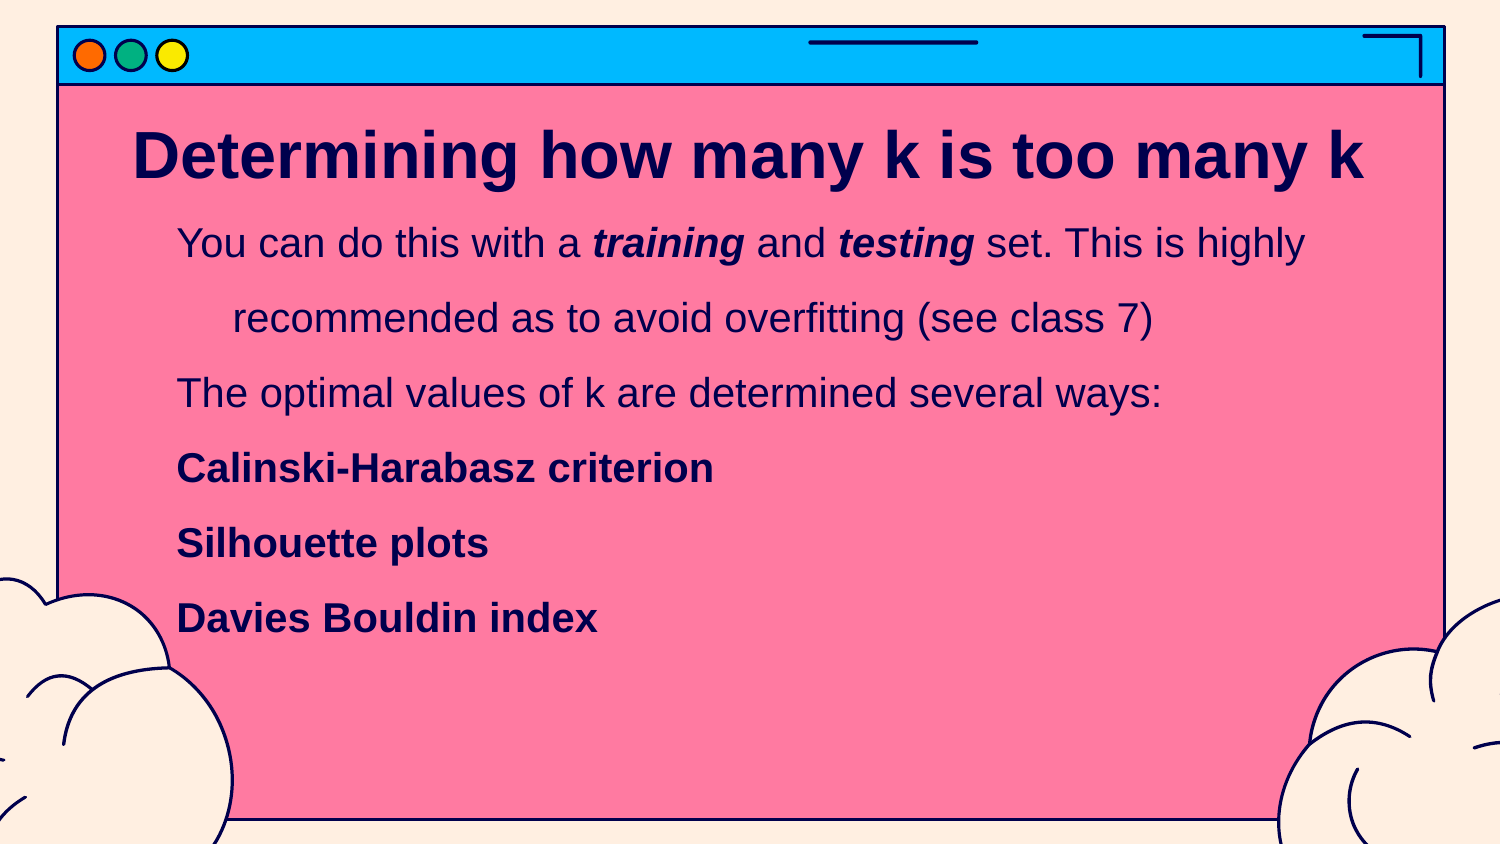

# Determining how many k is too many k
You can do this with a training and testing set. This is highly recommended as to avoid overfitting (see class 7)
The optimal values of k are determined several ways:
Calinski-Harabasz criterion
Silhouette plots
Davies Bouldin index